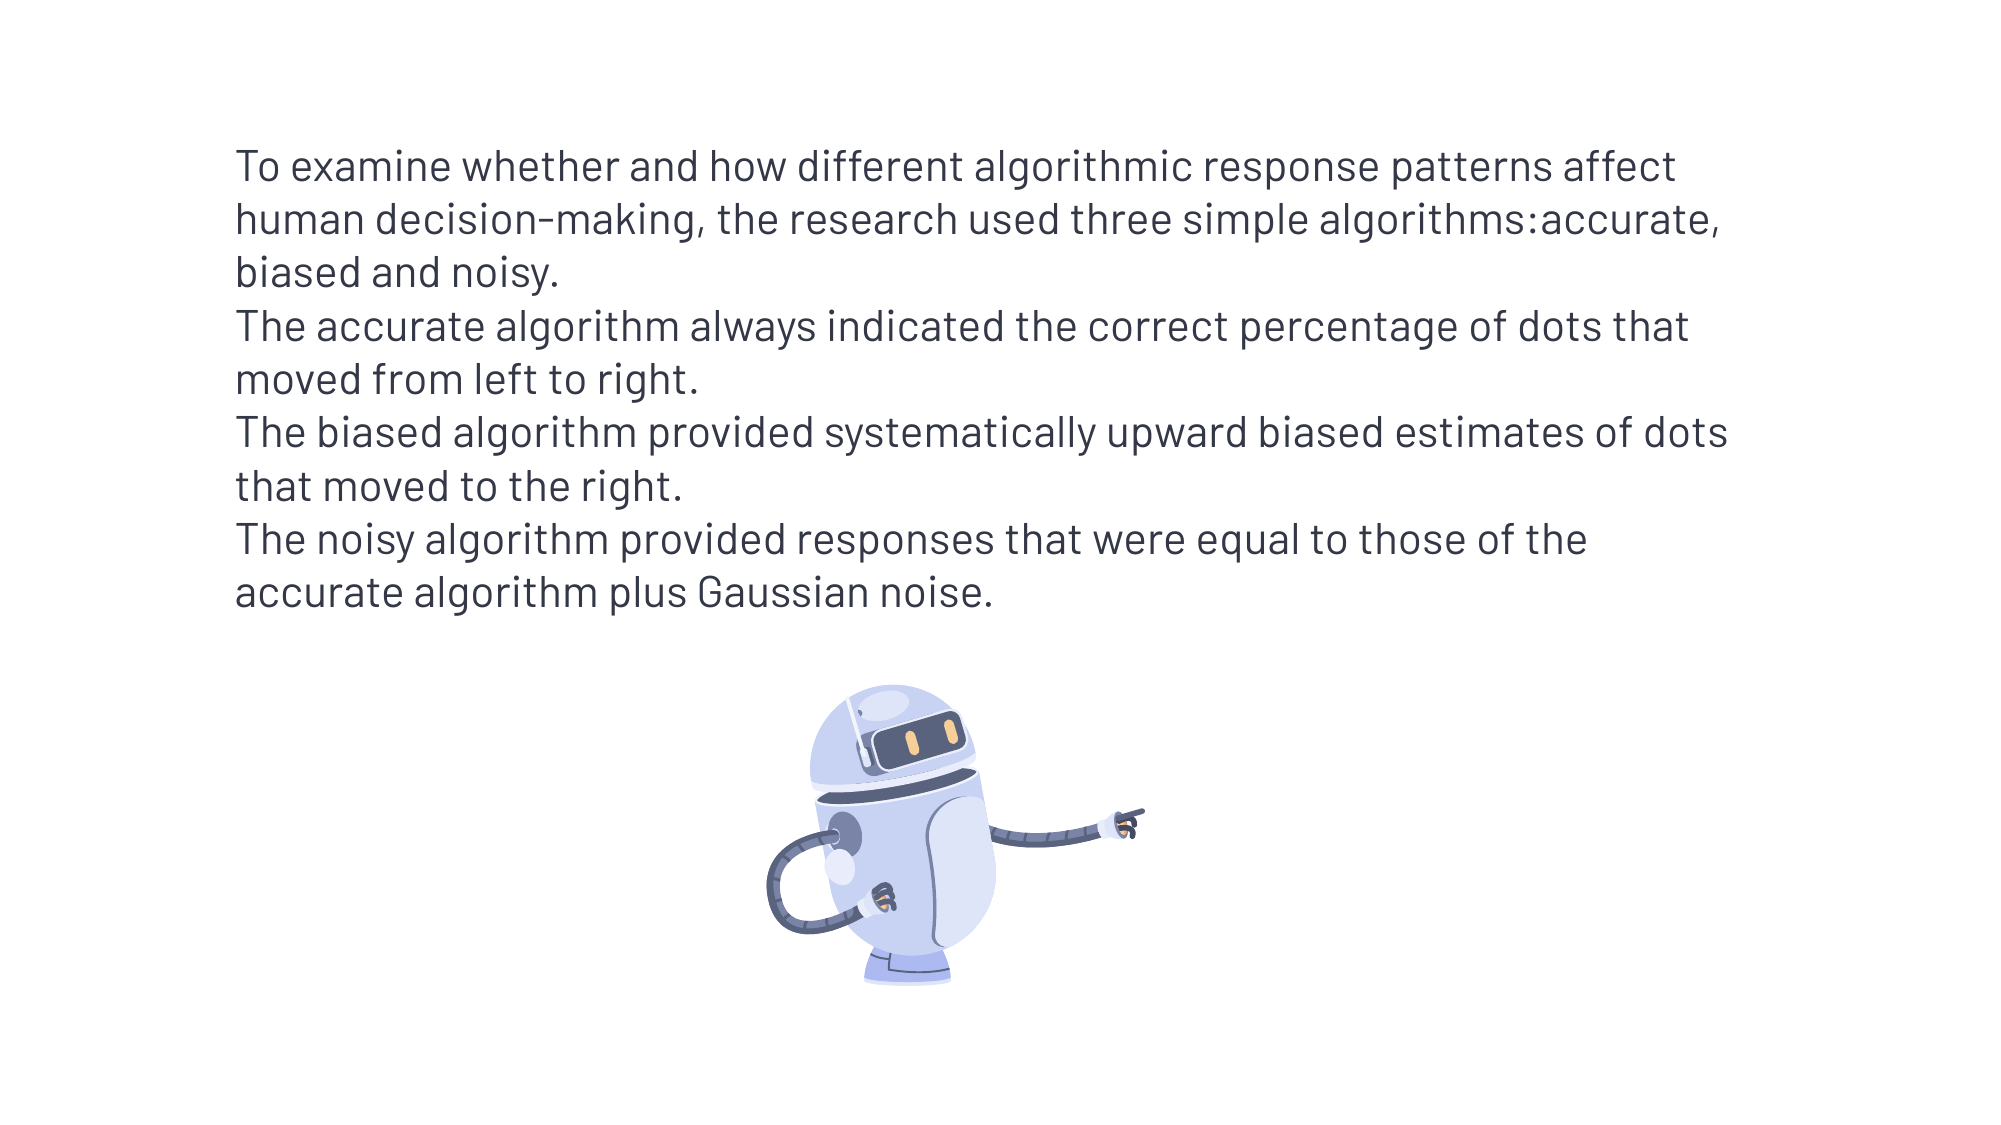

To examine whether and how different algorithmic response patterns affect human decision-making, the research used three simple algorithms:accurate, biased and noisy.
The accurate algorithm always indicated the correct percentage of dots that moved from left to right.
The biased algorithm provided systematically upward biased estimates of dots that moved to the right.
The noisy algorithm provided responses that were equal to those of the accurate algorithm plus Gaussian noise.